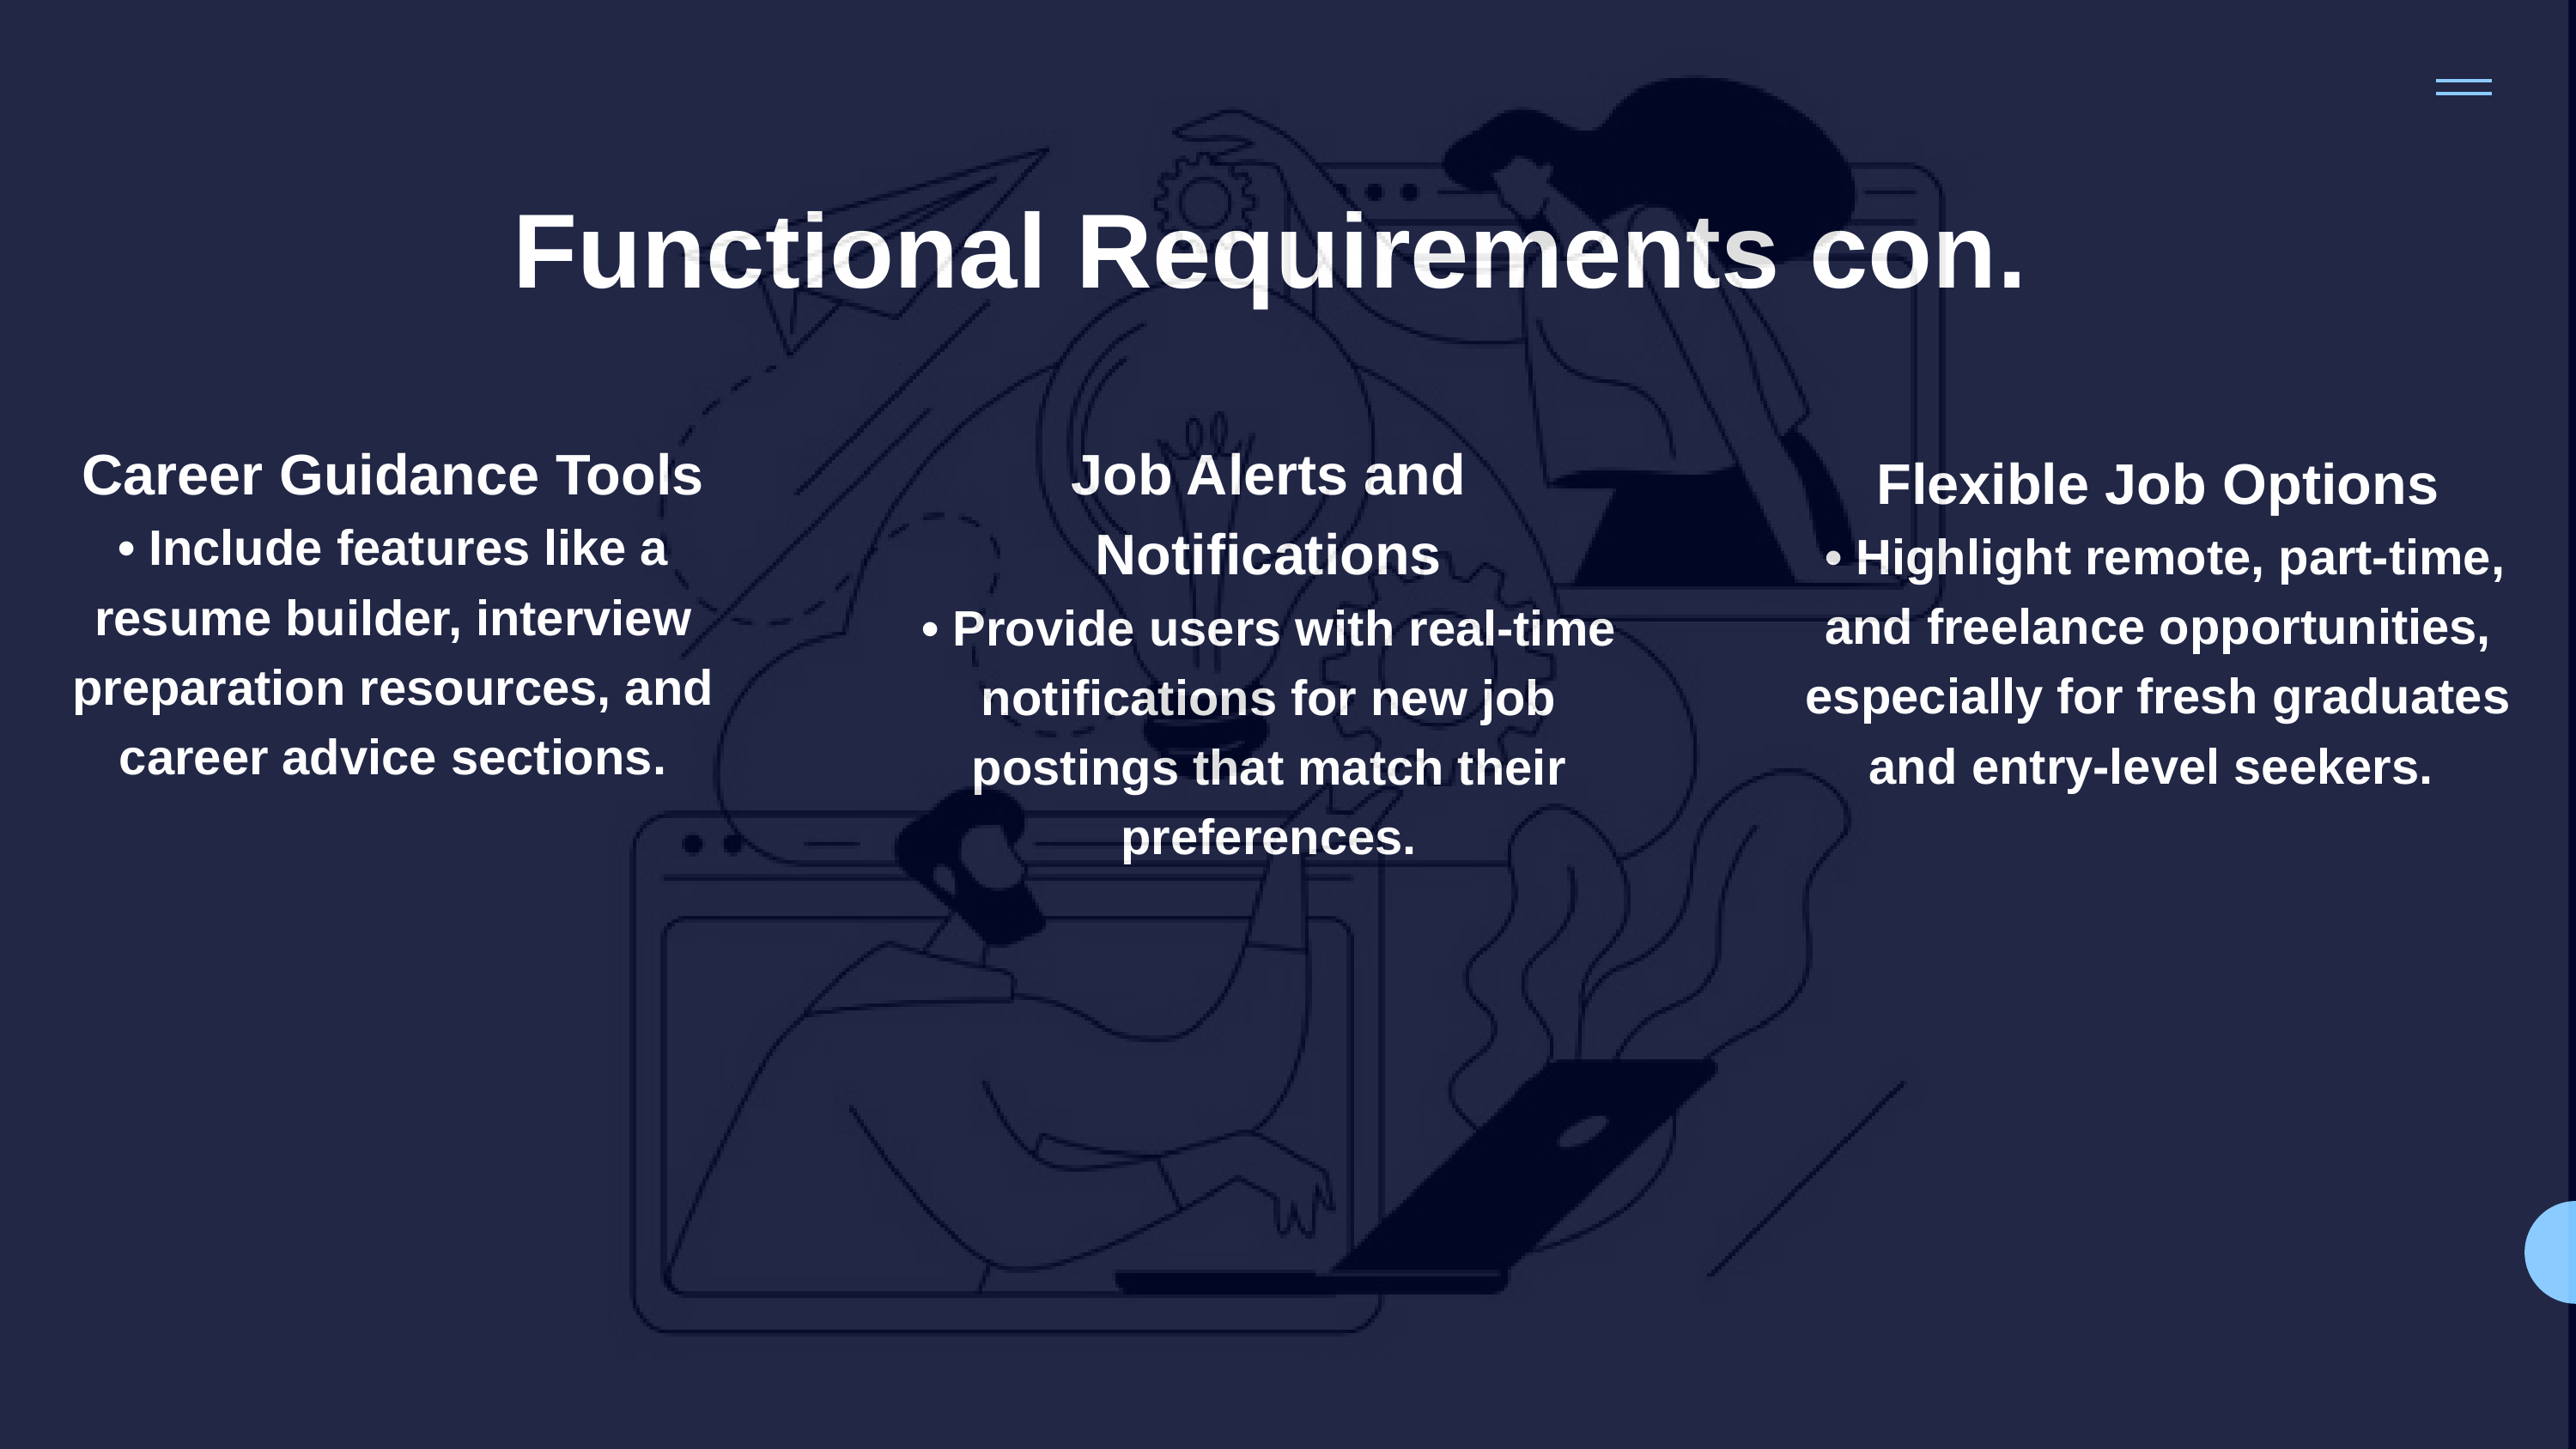

Functional Requirements con.
Career Guidance Tools
• Include features like a resume builder, interview preparation resources, and career advice sections.
Job Alerts and Notifications
• Provide users with real-time notifications for new job postings that match their preferences.
Flexible Job Options
 • Highlight remote, part-time, and freelance opportunities, especially for fresh graduates and entry-level seekers.